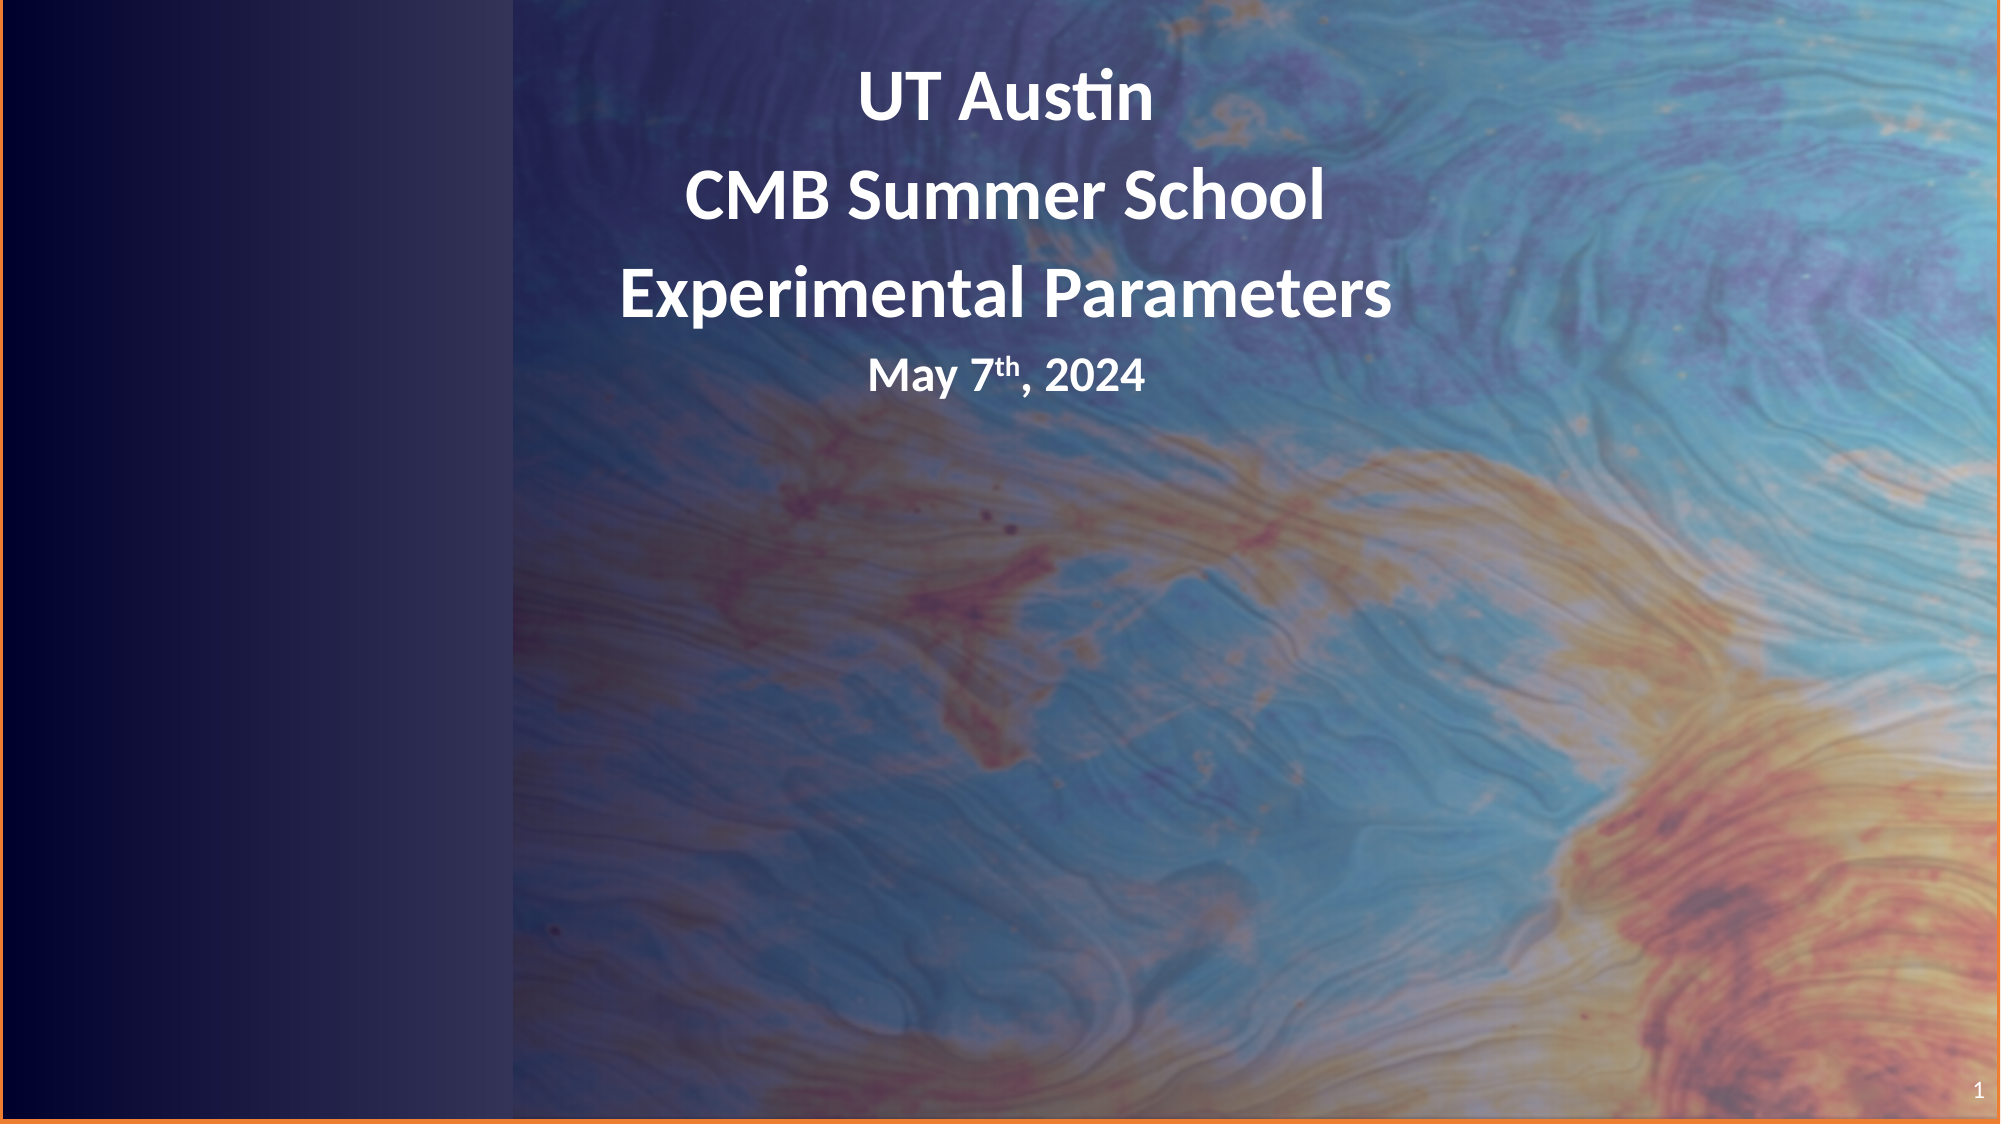

UT Austin
CMB Summer School
Experimental Parameters
May 7th, 2024

1